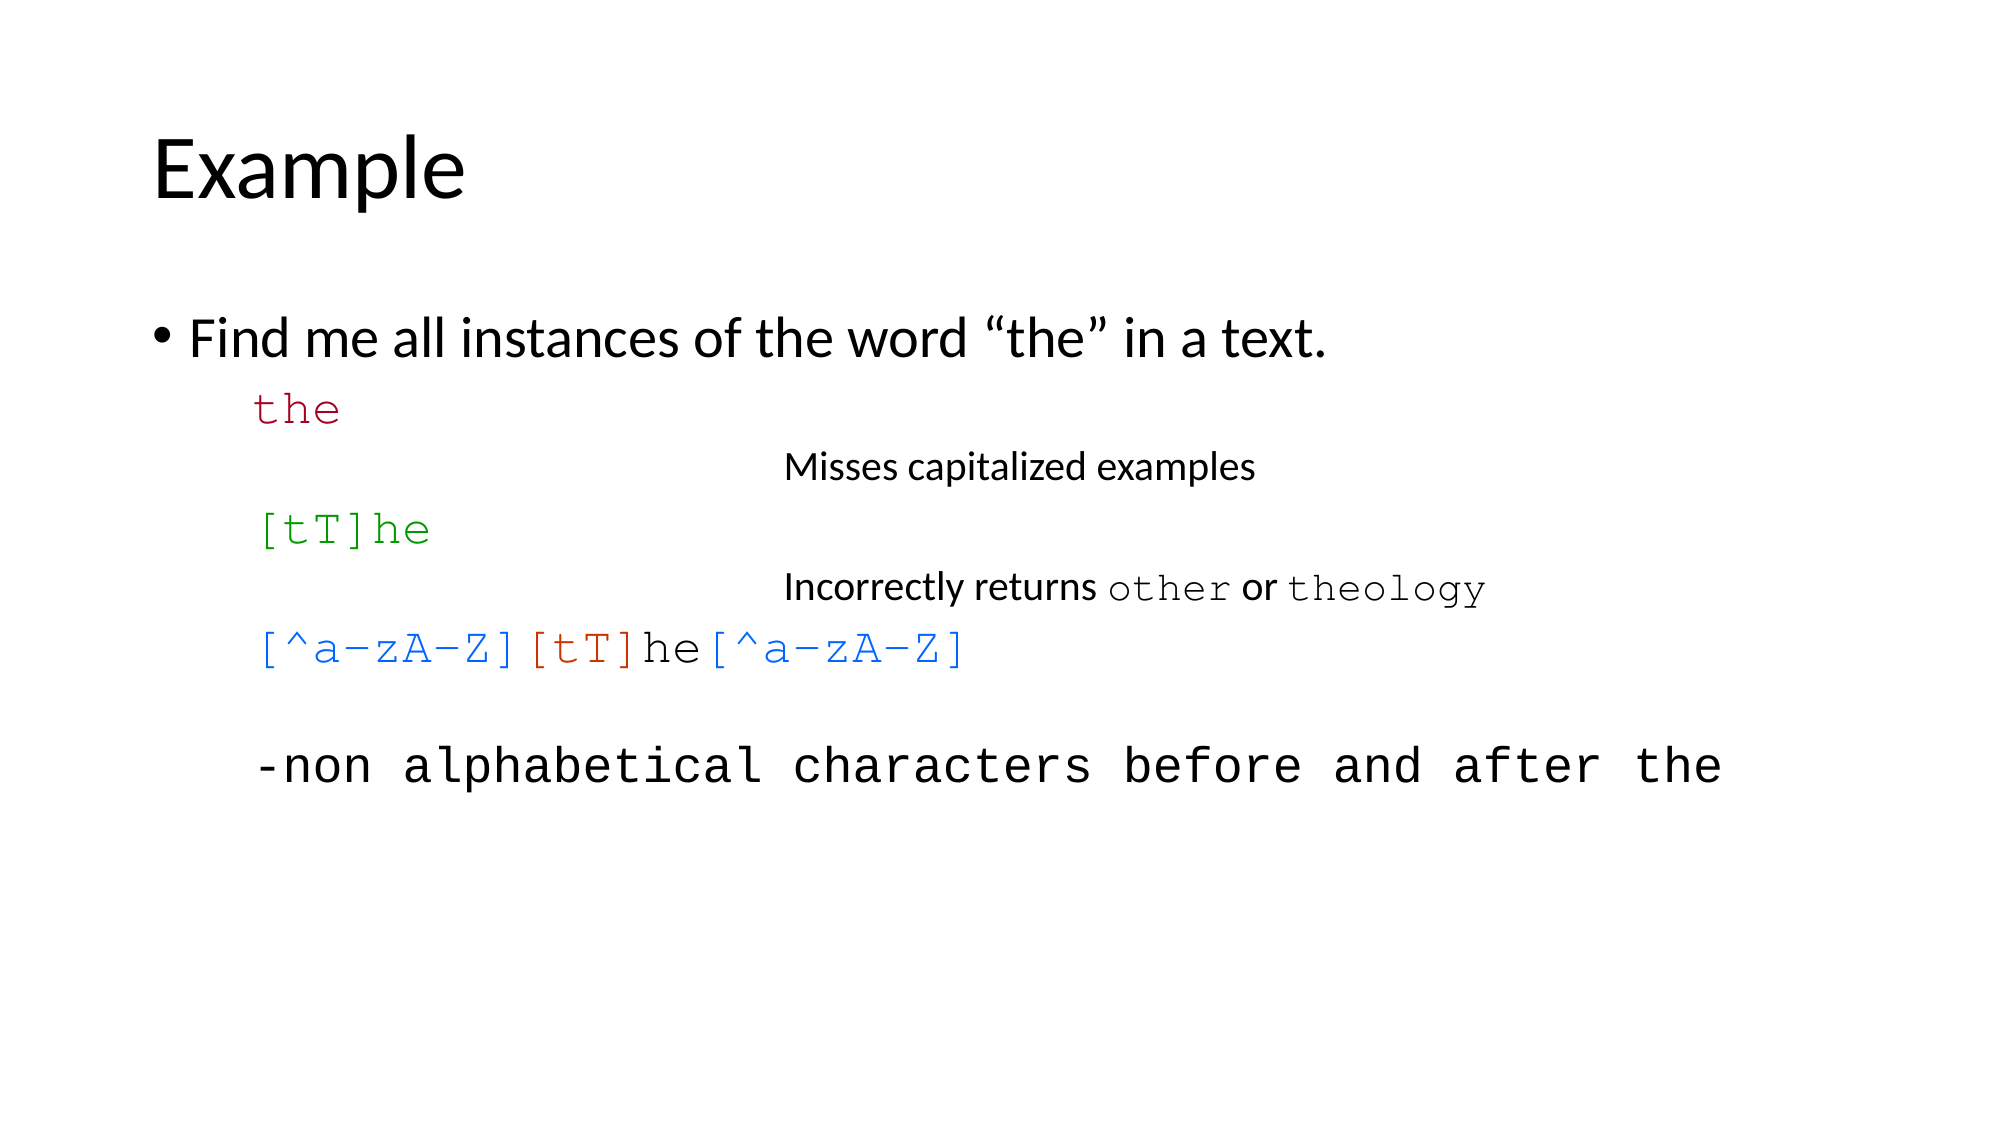

# Example
Find me all instances of the word “the” in a text.
the
                                                Misses capitalized examples
[tT]he
                                                Incorrectly returns other or theology
[^a-zA-Z][tT]he[^a-zA-Z]

-non alphabetical characters before and after the